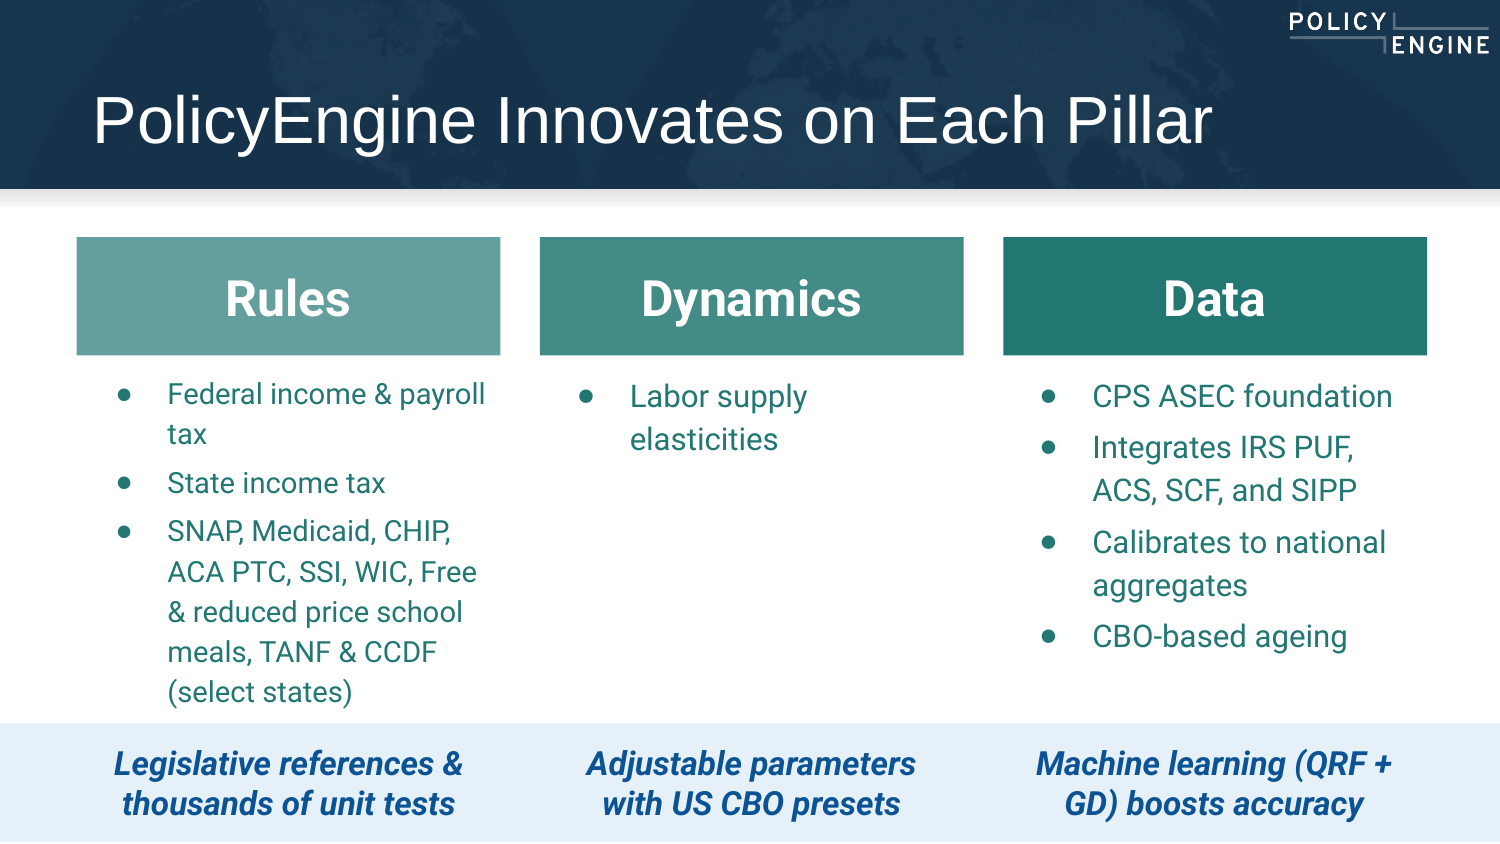

# PolicyEngine Innovates on Each Pillar
Rules
Dynamics
Data
Federal income & payroll tax
State income tax
SNAP, Medicaid, CHIP, ACA PTC, SSI, WIC, Free & reduced price school meals, TANF & CCDF (select states)
Labor supply elasticities
CPS ASEC foundation
Integrates IRS PUF, ACS, SCF, and SIPP
Calibrates to national aggregates
CBO-based ageing

Legislative references & thousands of unit tests
Adjustable parameters with US CBO presets
Machine learning (QRF + GD) boosts accuracy